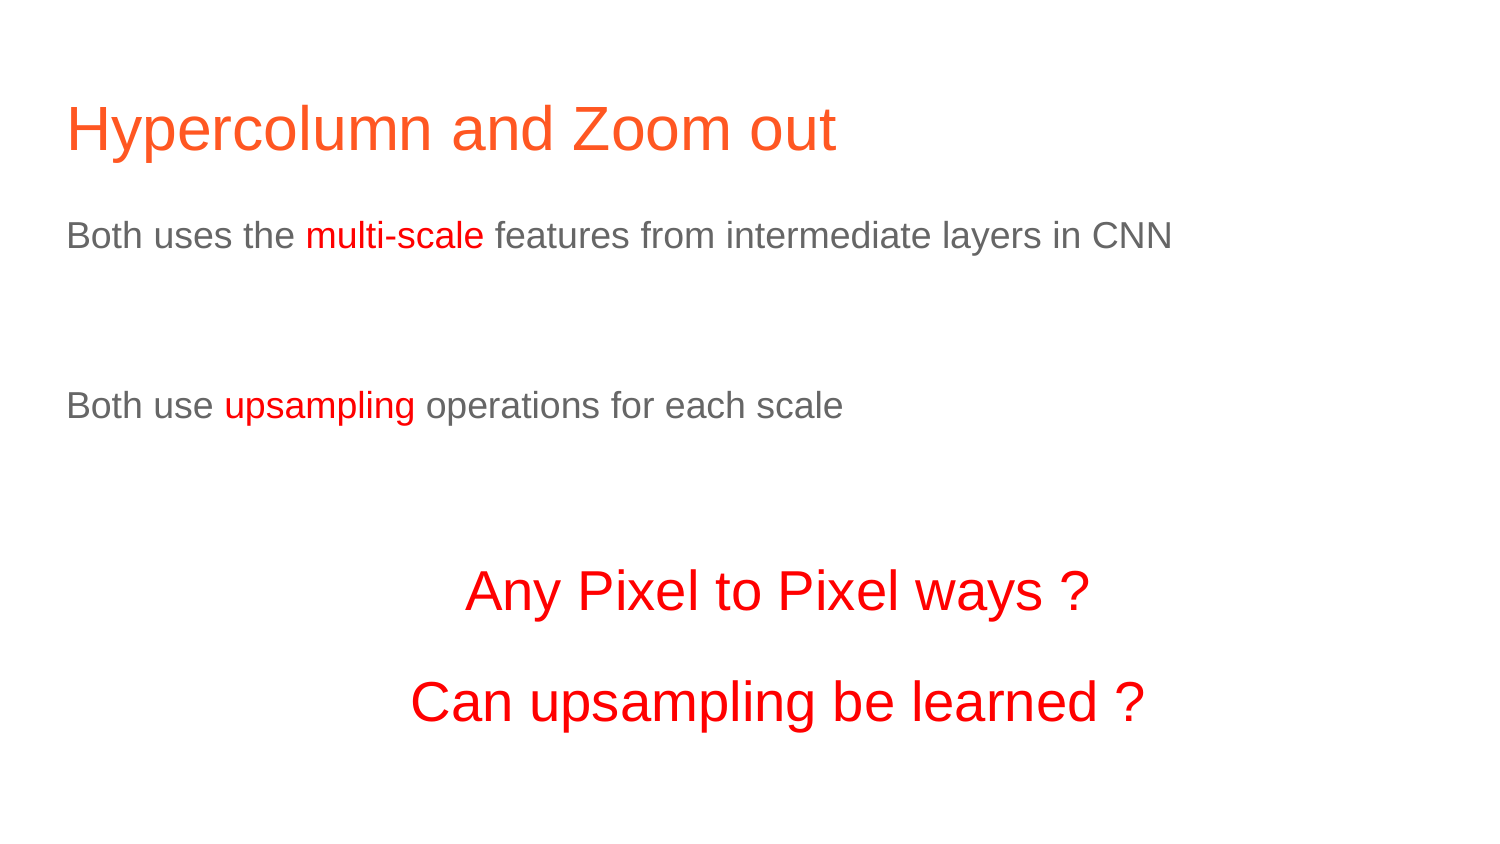

# Hypercolumn and Zoom out
Both uses the multi-scale features from intermediate layers in CNN

Both use upsampling operations for each scale

Any Pixel to Pixel ways ?
Can upsampling be learned ?